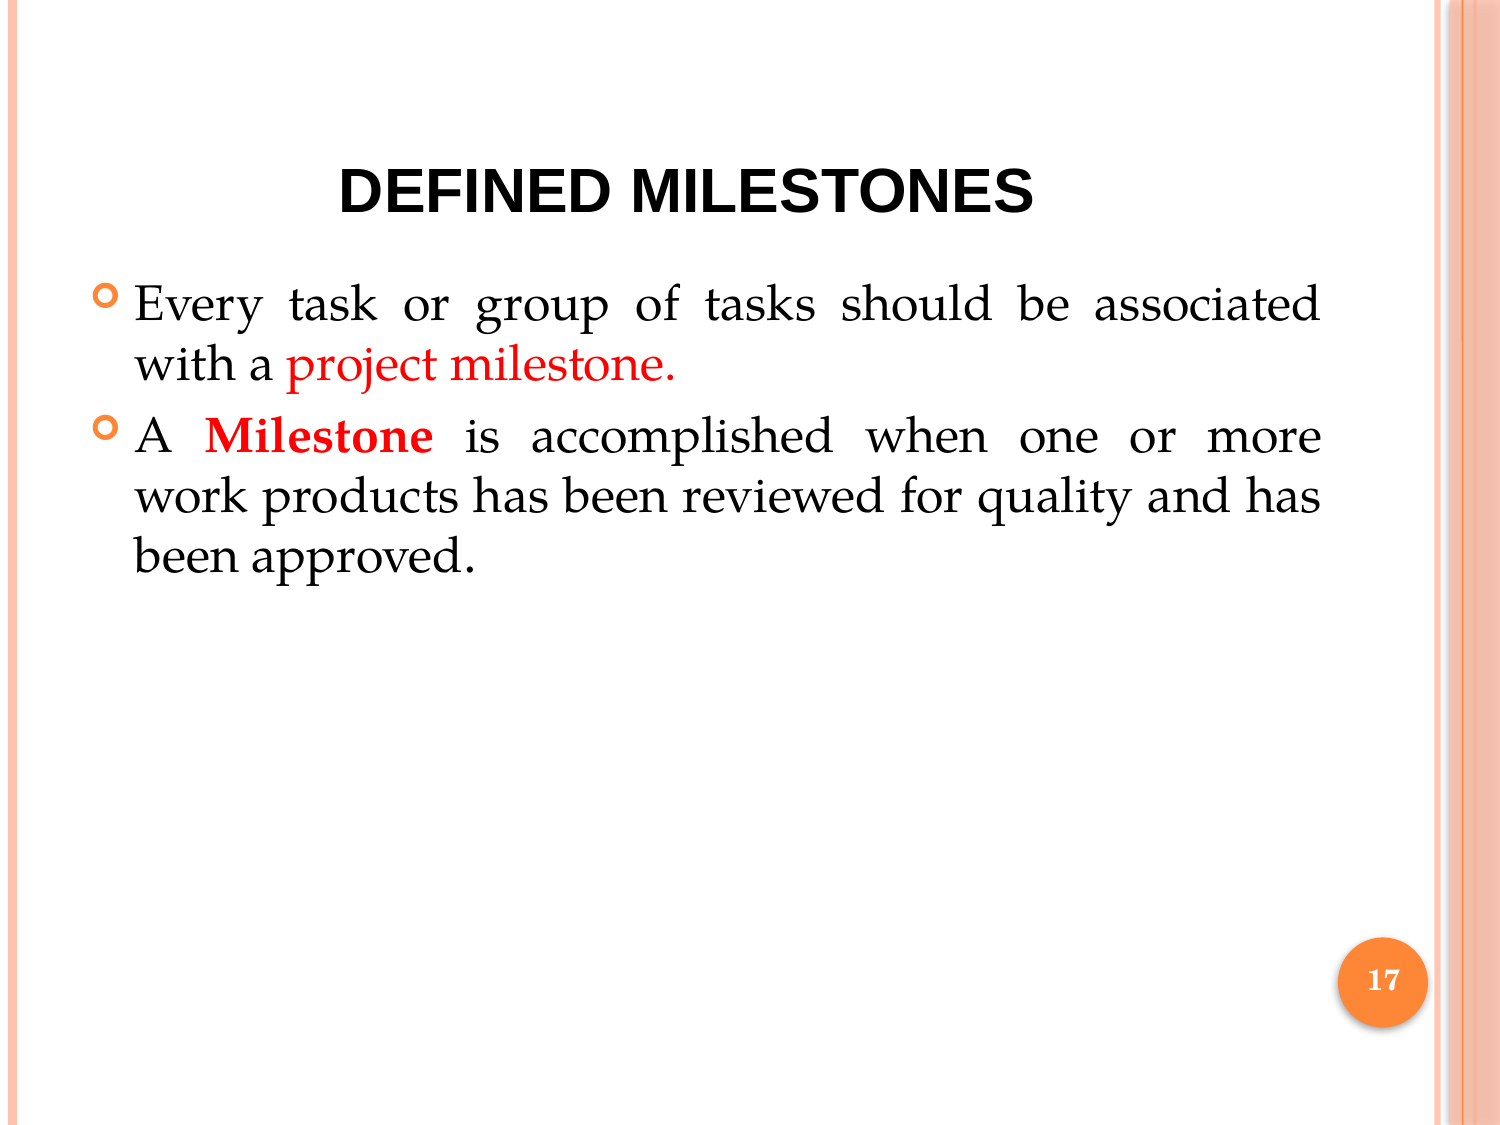

# Defined milestones
Every task or group of tasks should be associated with a project milestone.
A Milestone is accomplished when one or more work products has been reviewed for quality and has been approved.
17